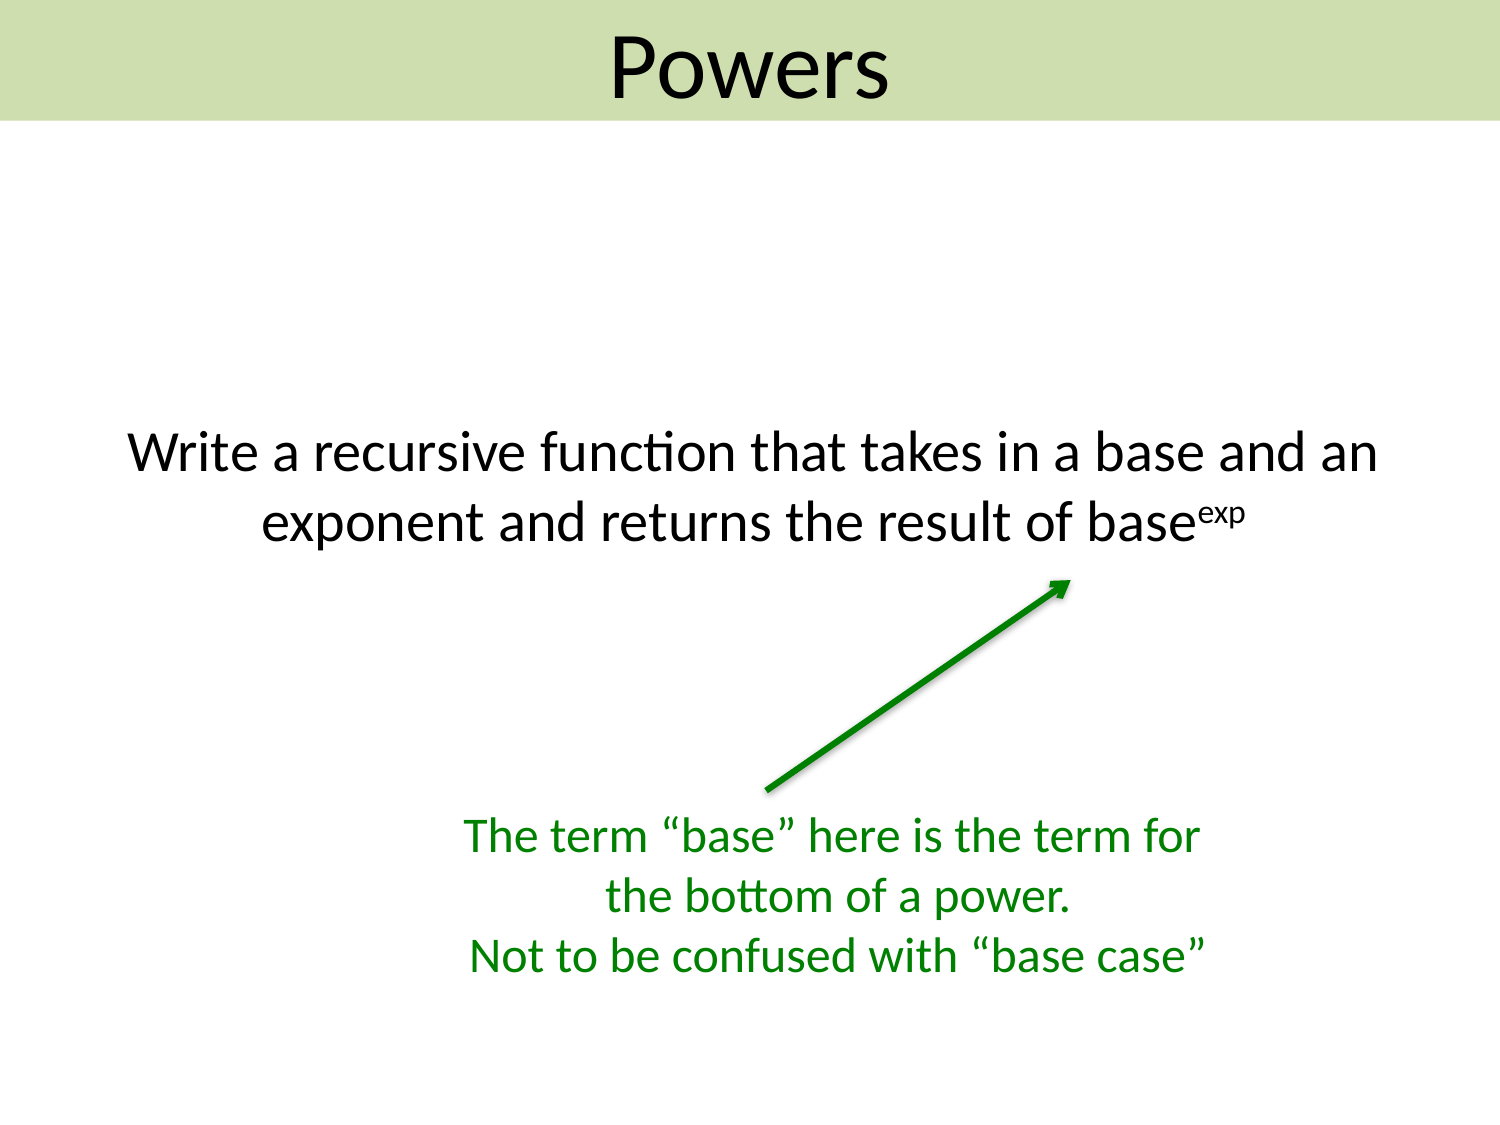

Powers
Write a recursive function that takes in a base and an
exponent and returns the result of baseexp
The term “base” here is the term for
the bottom of a power.
Not to be confused with “base case”